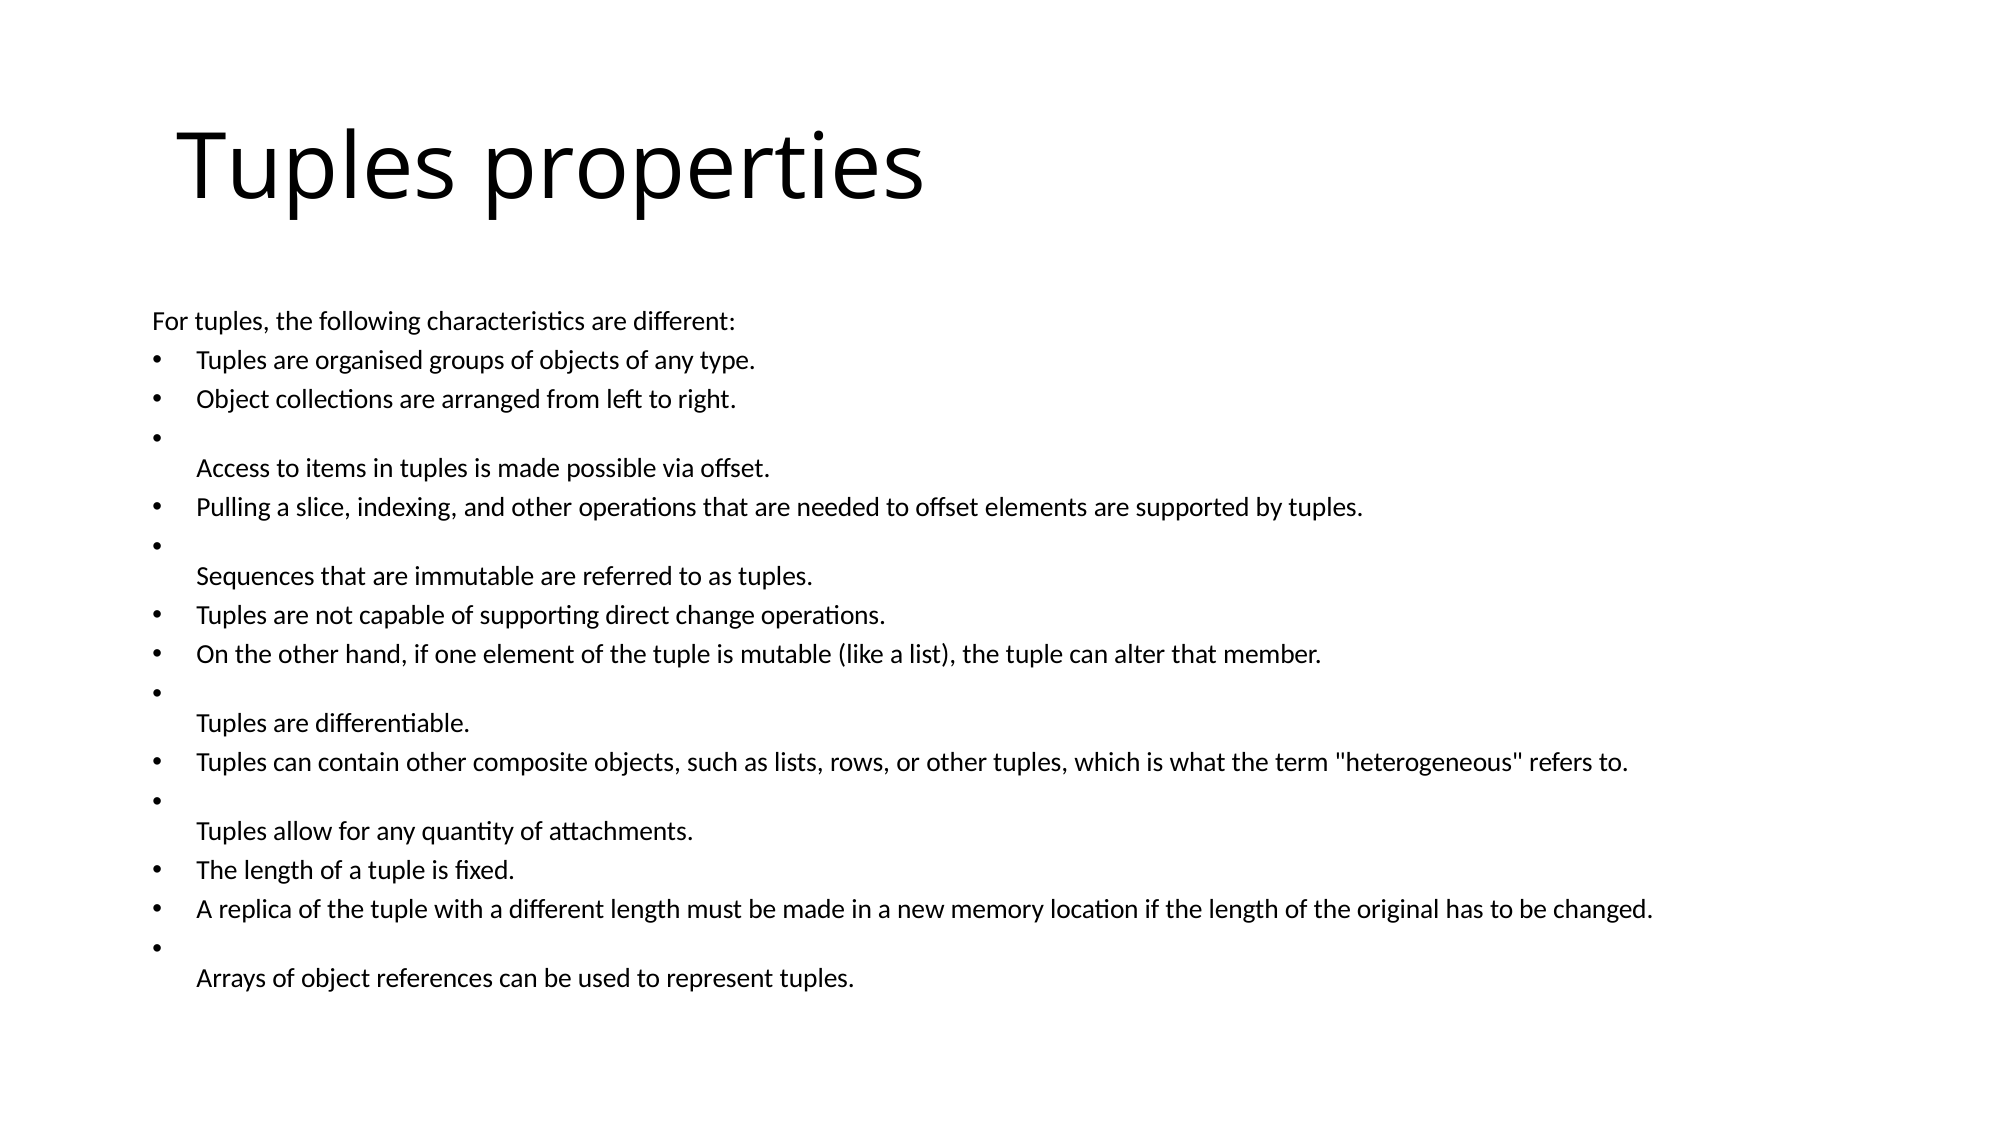

# Tuples properties
For tuples, the following characteristics are different:
Tuples are organised groups of objects of any type.
Object collections are arranged from left to right.
Access to items in tuples is made possible via offset.
Pulling a slice, indexing, and other operations that are needed to offset elements are supported by tuples.
Sequences that are immutable are referred to as tuples.
Tuples are not capable of supporting direct change operations.
On the other hand, if one element of the tuple is mutable (like a list), the tuple can alter that member.
Tuples are differentiable.
Tuples can contain other composite objects, such as lists, rows, or other tuples, which is what the term "heterogeneous" refers to.
Tuples allow for any quantity of attachments.
The length of a tuple is fixed.
A replica of the tuple with a different length must be made in a new memory location if the length of the original has to be changed.
Arrays of object references can be used to represent tuples.